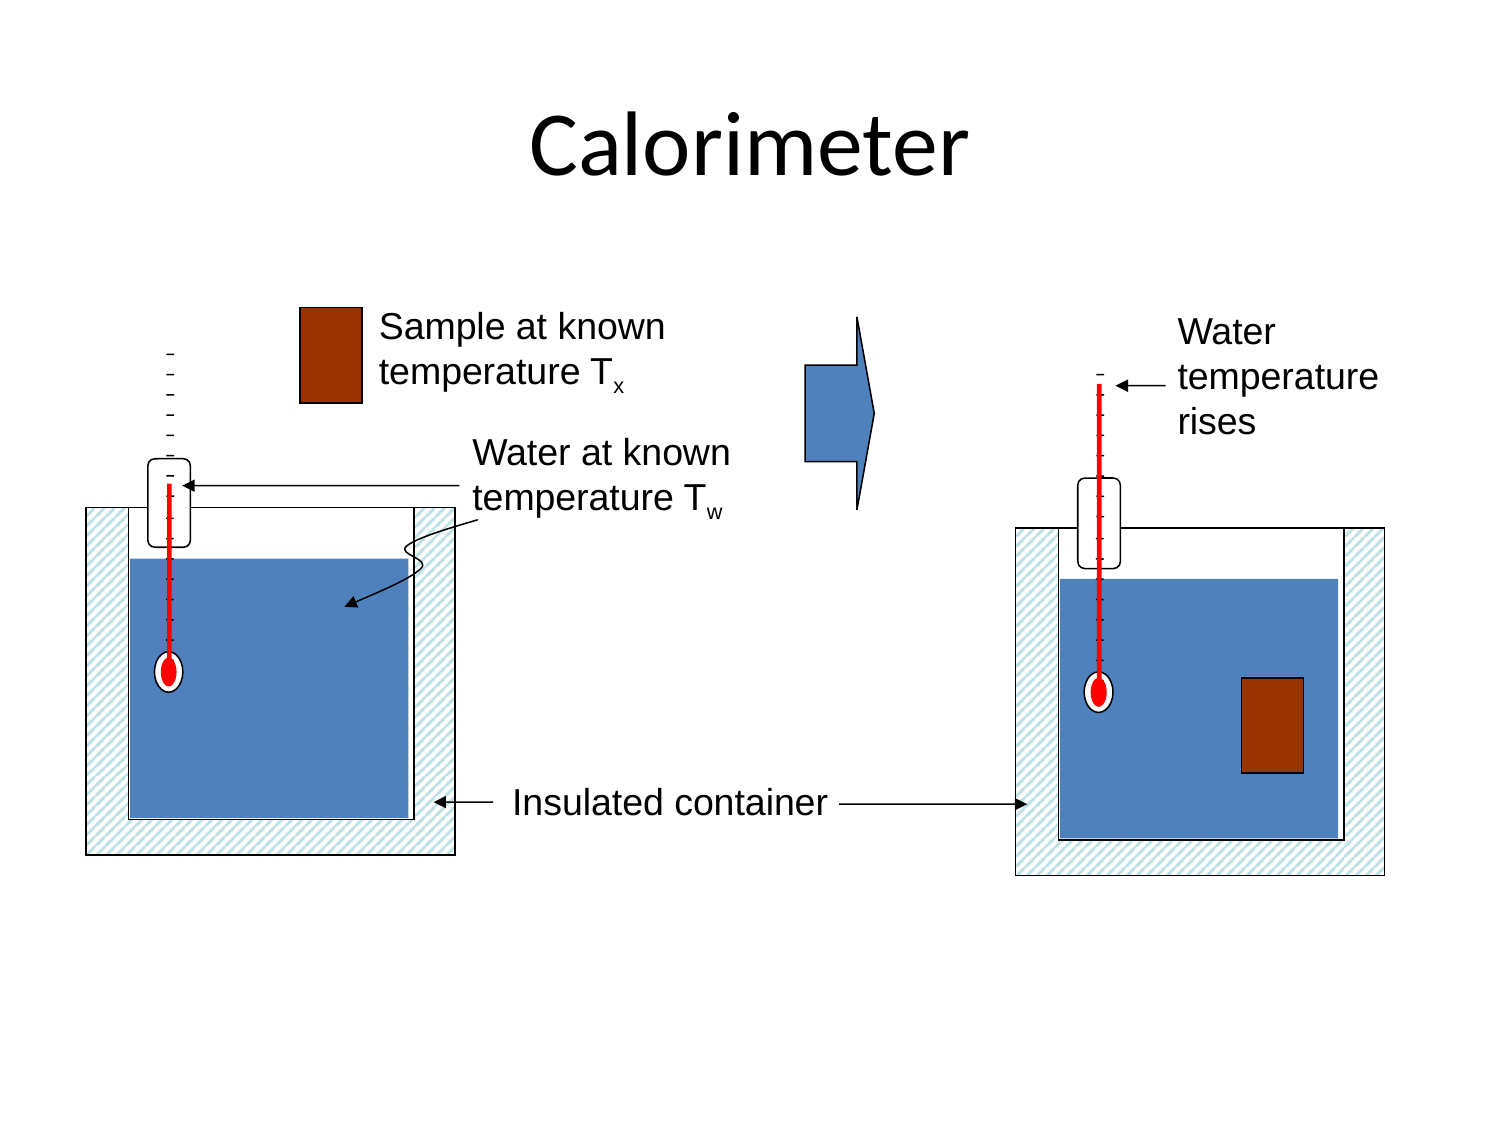

# Calorimeter
Sample at known temperature Tx
Water temperature rises

Water at known temperature Tw

Insulated container